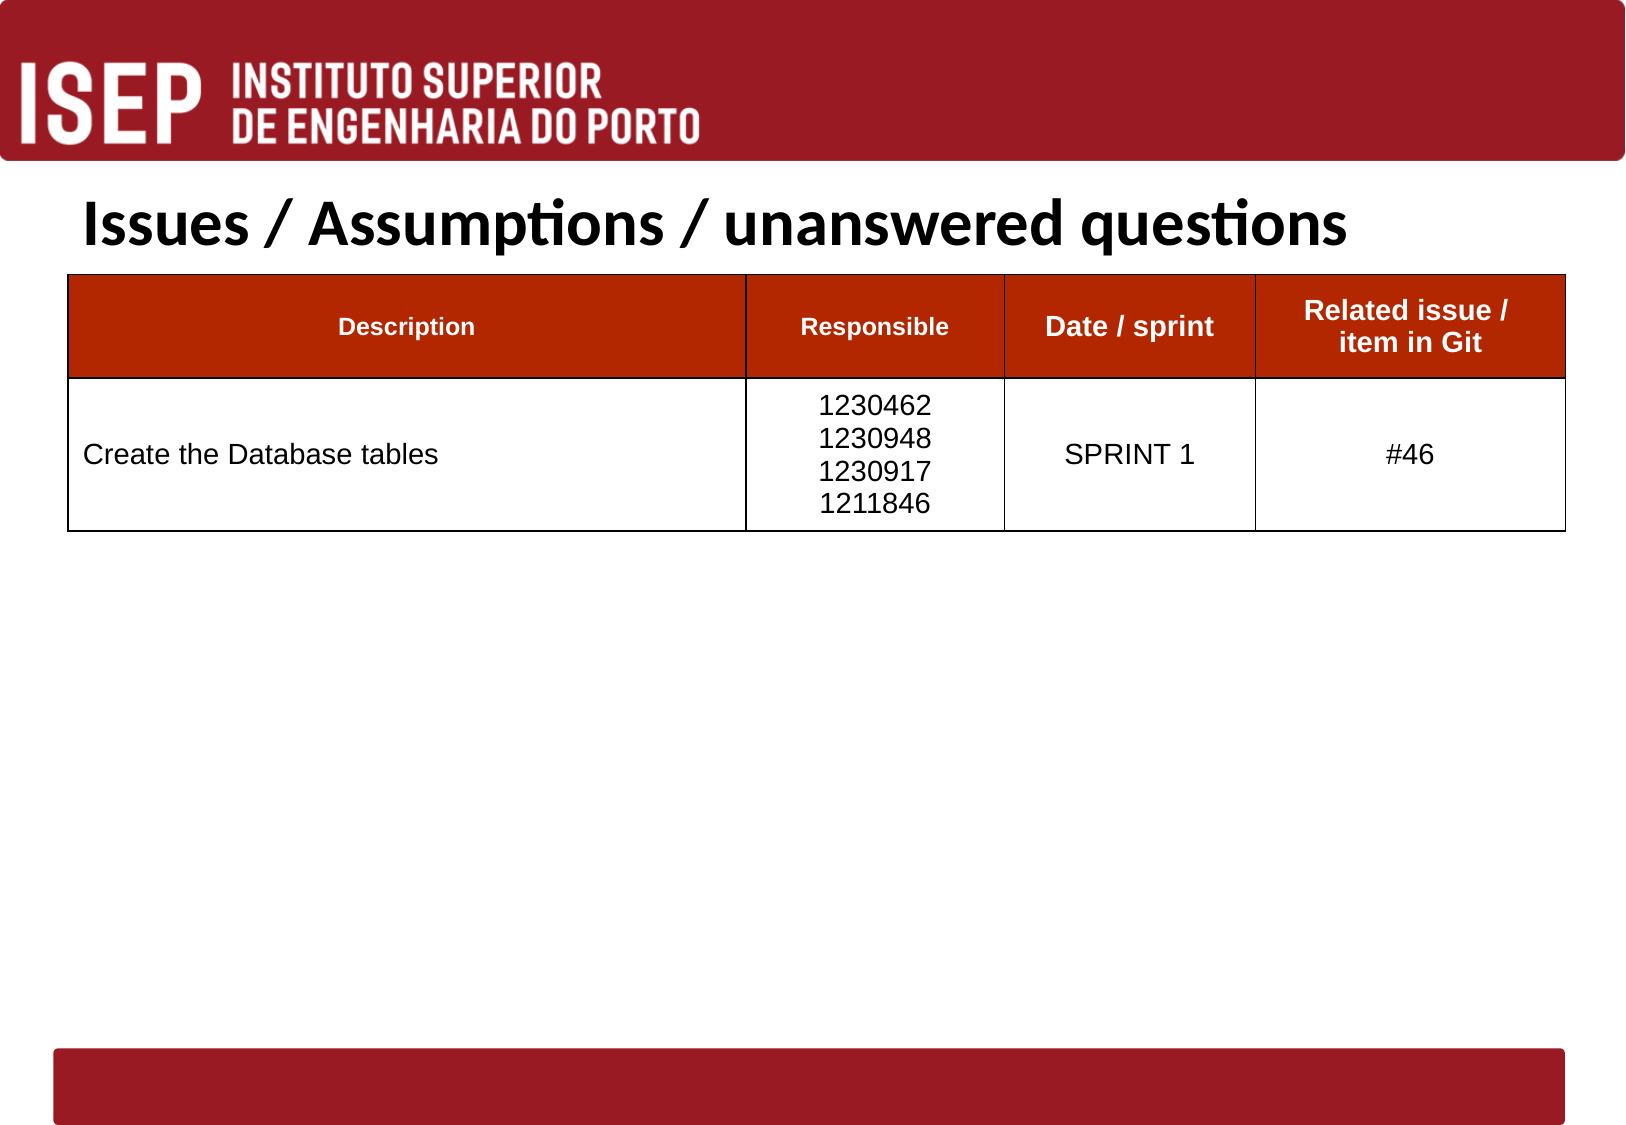

# Issues / Assumptions / unanswered questions
| Description | Responsible | Date / sprint | Related issue / item in Git |
| --- | --- | --- | --- |
| Create the Database tables | 1230462 1230948 1230917 1211846 | SPRINT 1 | #46 |